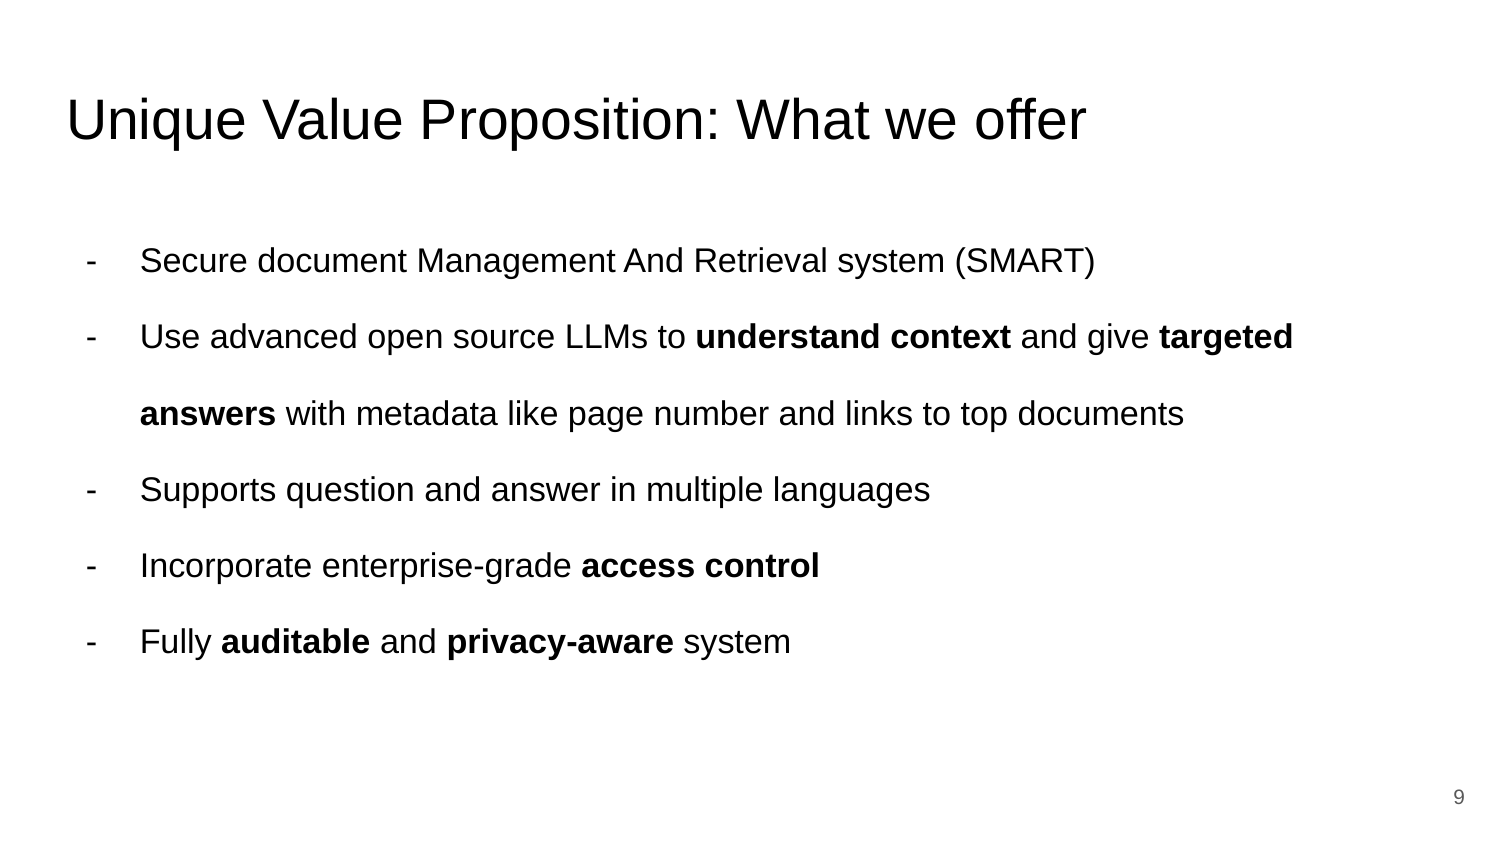

# Unique Value Proposition: What we offer

Secure document Management And Retrieval system (SMART)
Use advanced open source LLMs to understand context and give targeted answers with metadata like page number and links to top documents
Supports question and answer in multiple languages
Incorporate enterprise-grade access control
Fully auditable and privacy-aware system
9